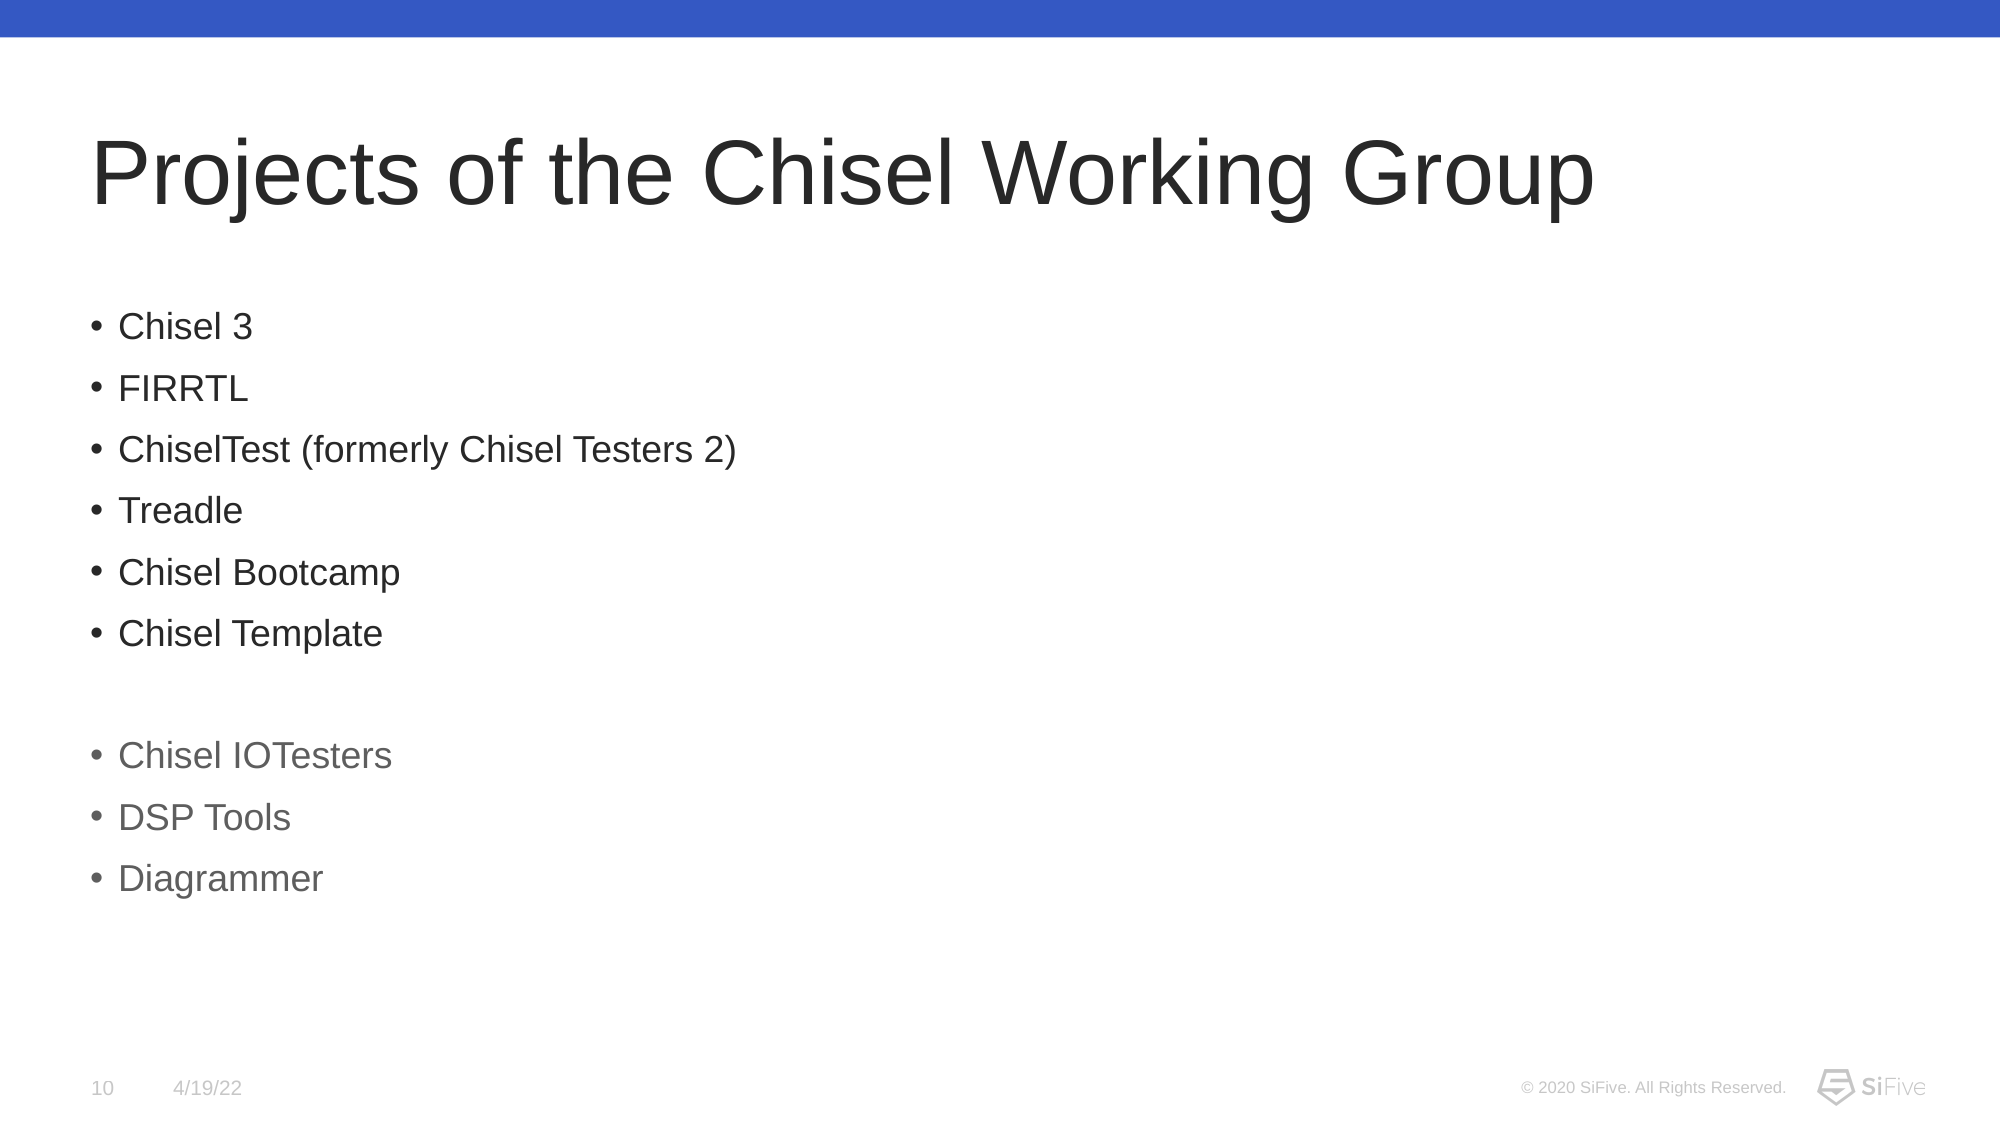

# Projects of the Chisel Working Group
Chisel 3
FIRRTL
ChiselTest (formerly Chisel Testers 2)
Treadle
Chisel Bootcamp
Chisel Template

Chisel IOTesters
DSP Tools
Diagrammer

10
4/19/22